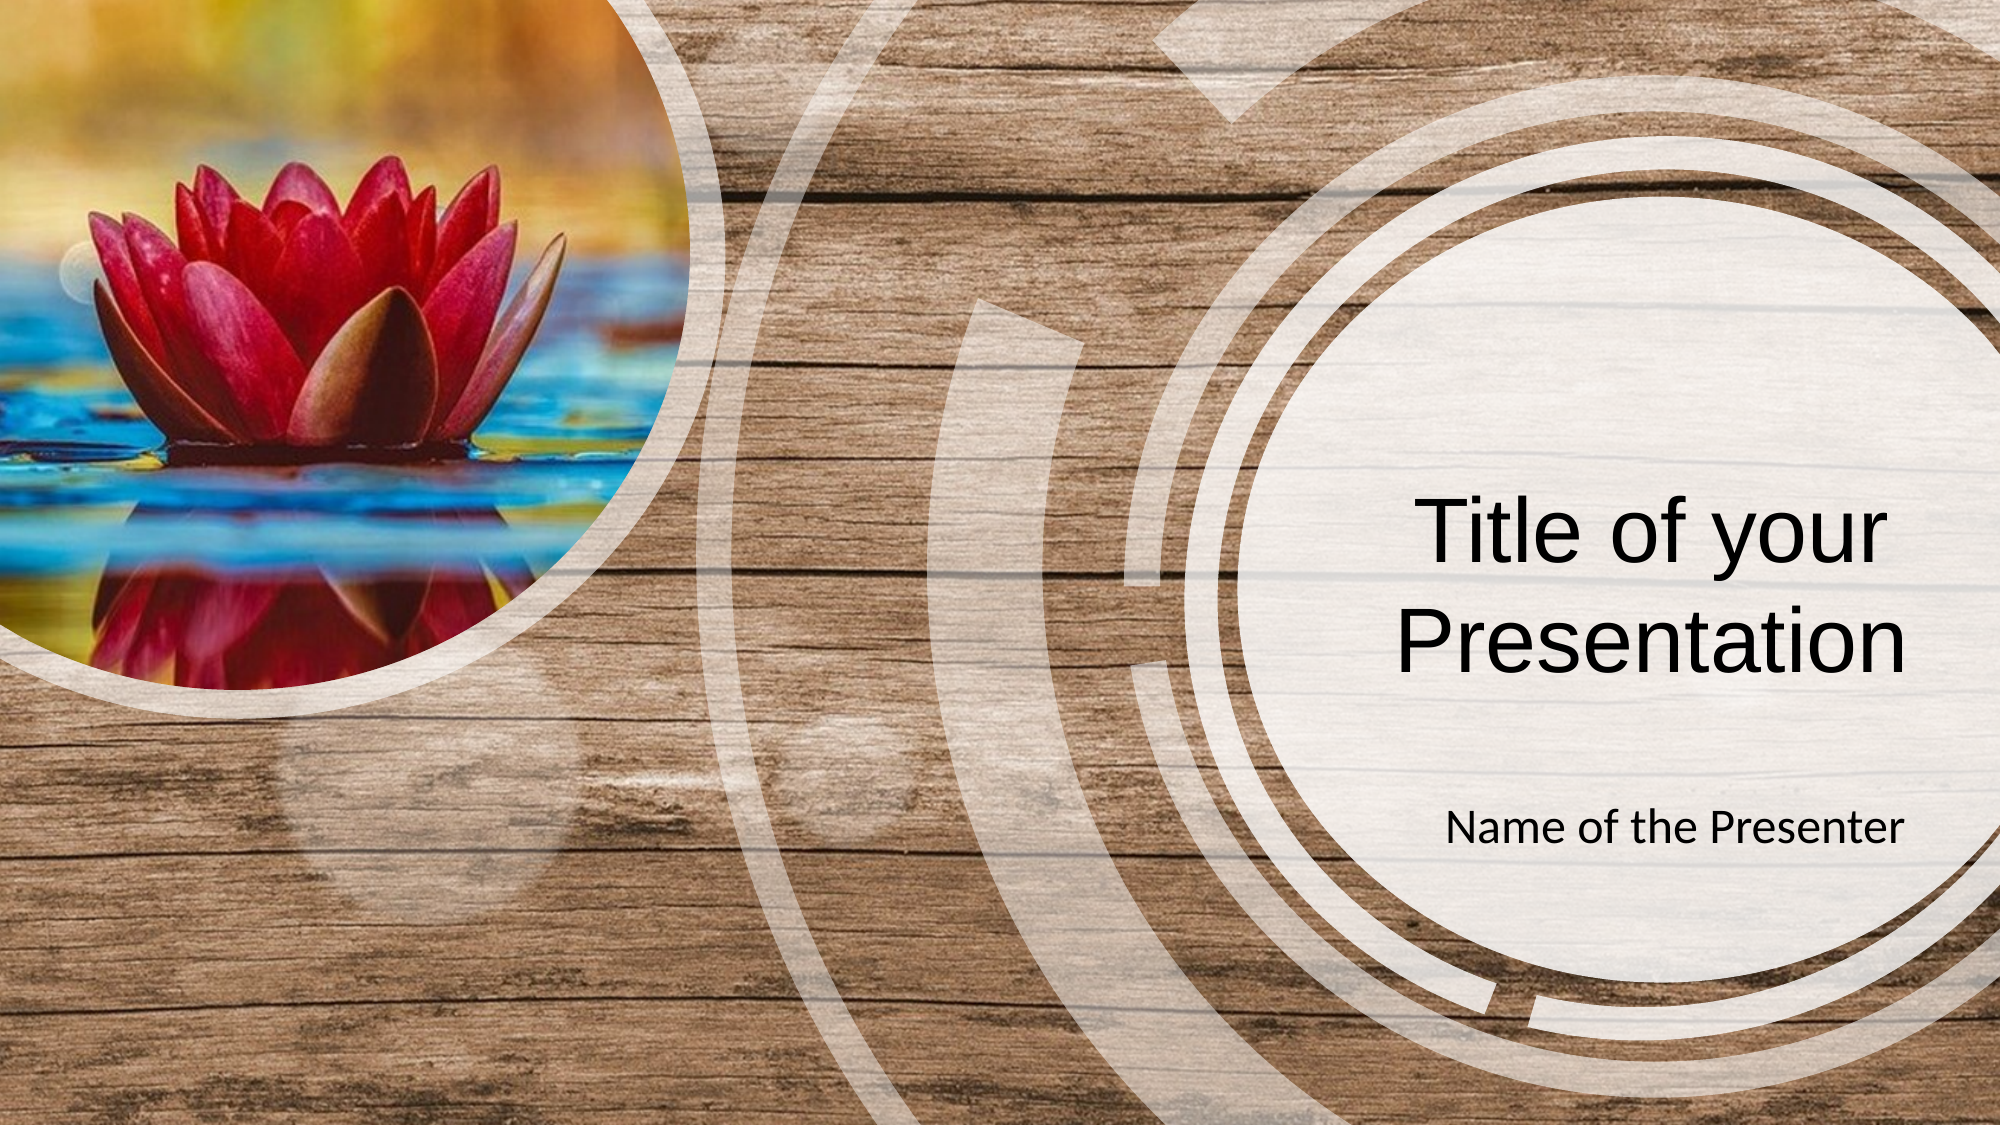

# Title of your Presentation

Name of the Presenter